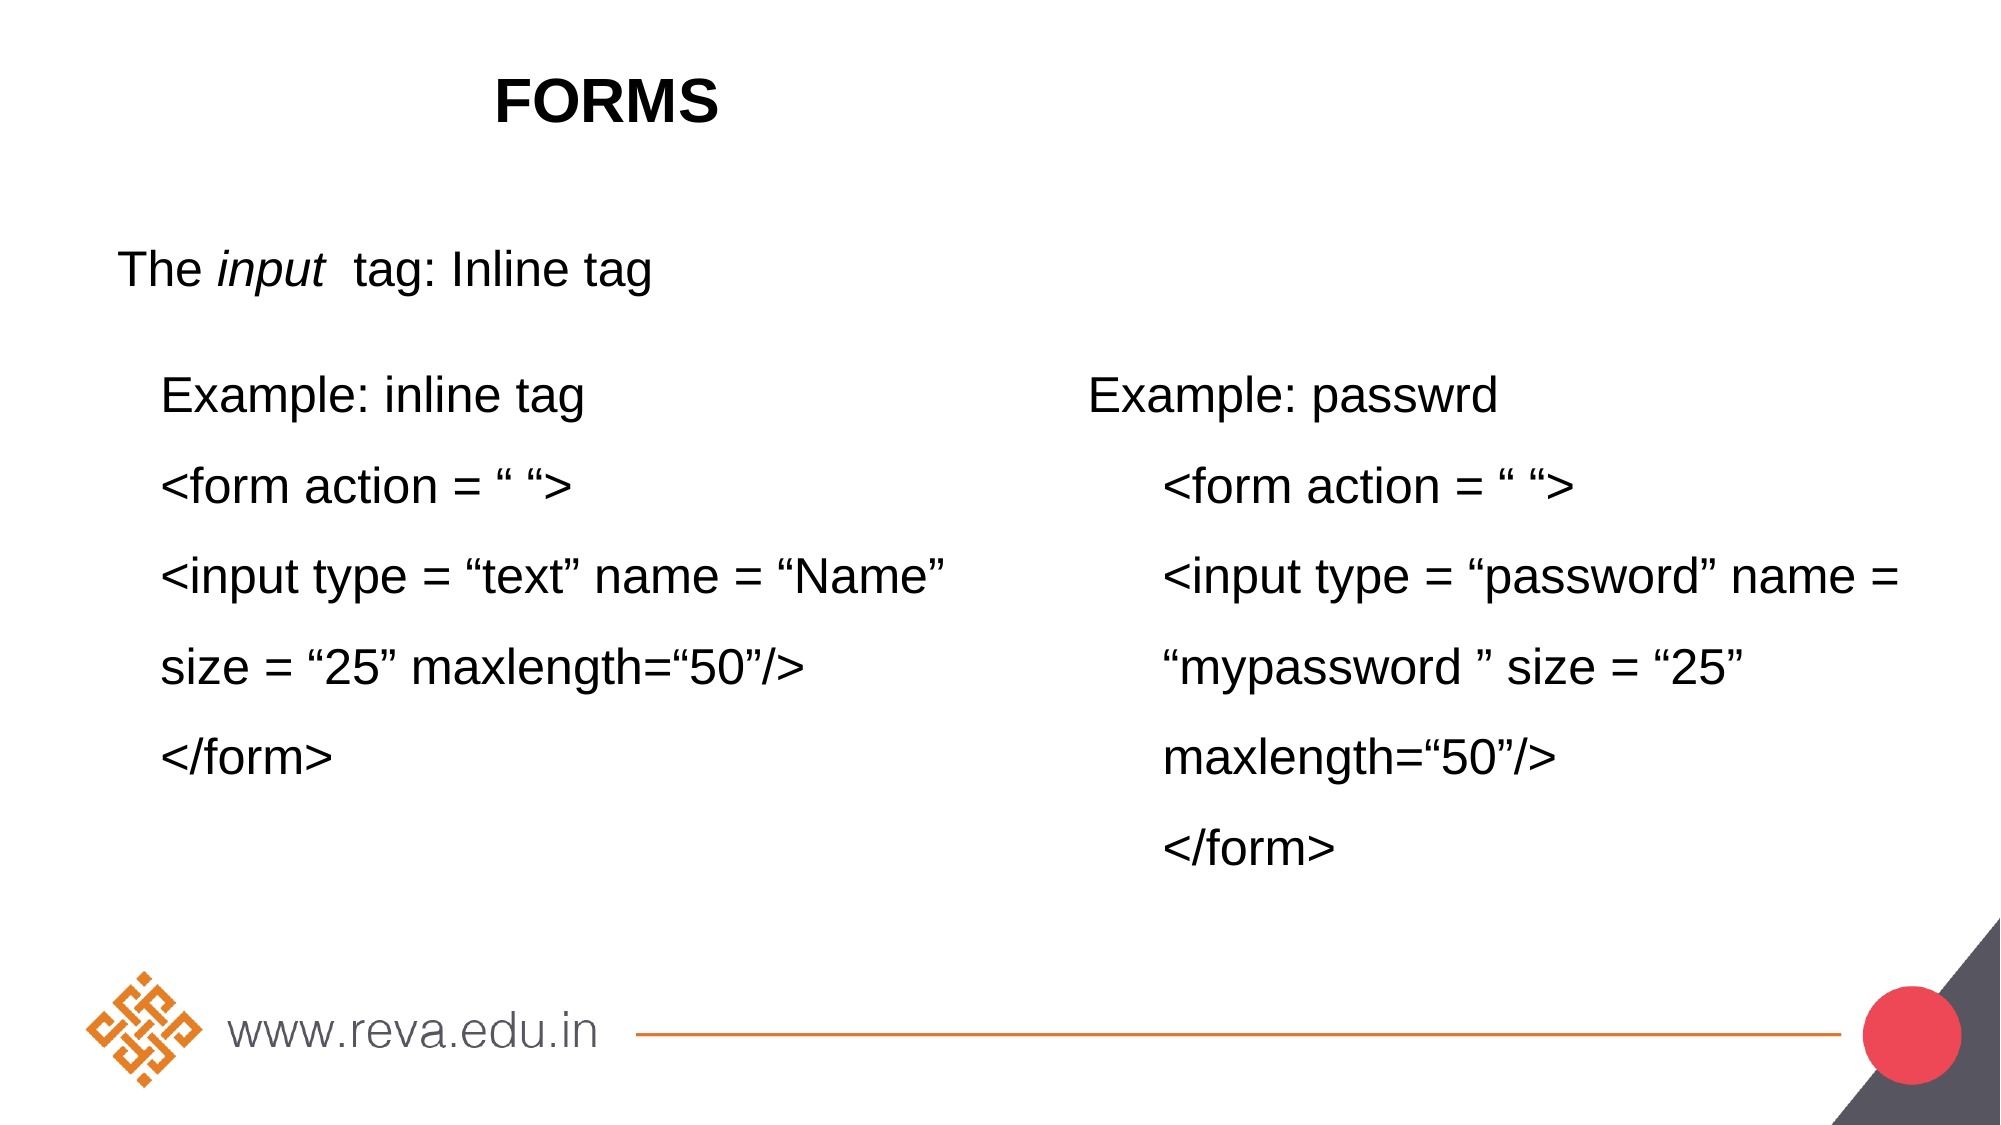

# Forms
The input  tag: Inline tag
Example: inline tag
<form action = “ “>
<input type = “text” name = “Name” size = “25” maxlength=“50”/>
</form>
Example: passwrd
<form action = “ “>
<input type = “password” name = “mypassword ” size = “25” maxlength=“50”/>
</form>